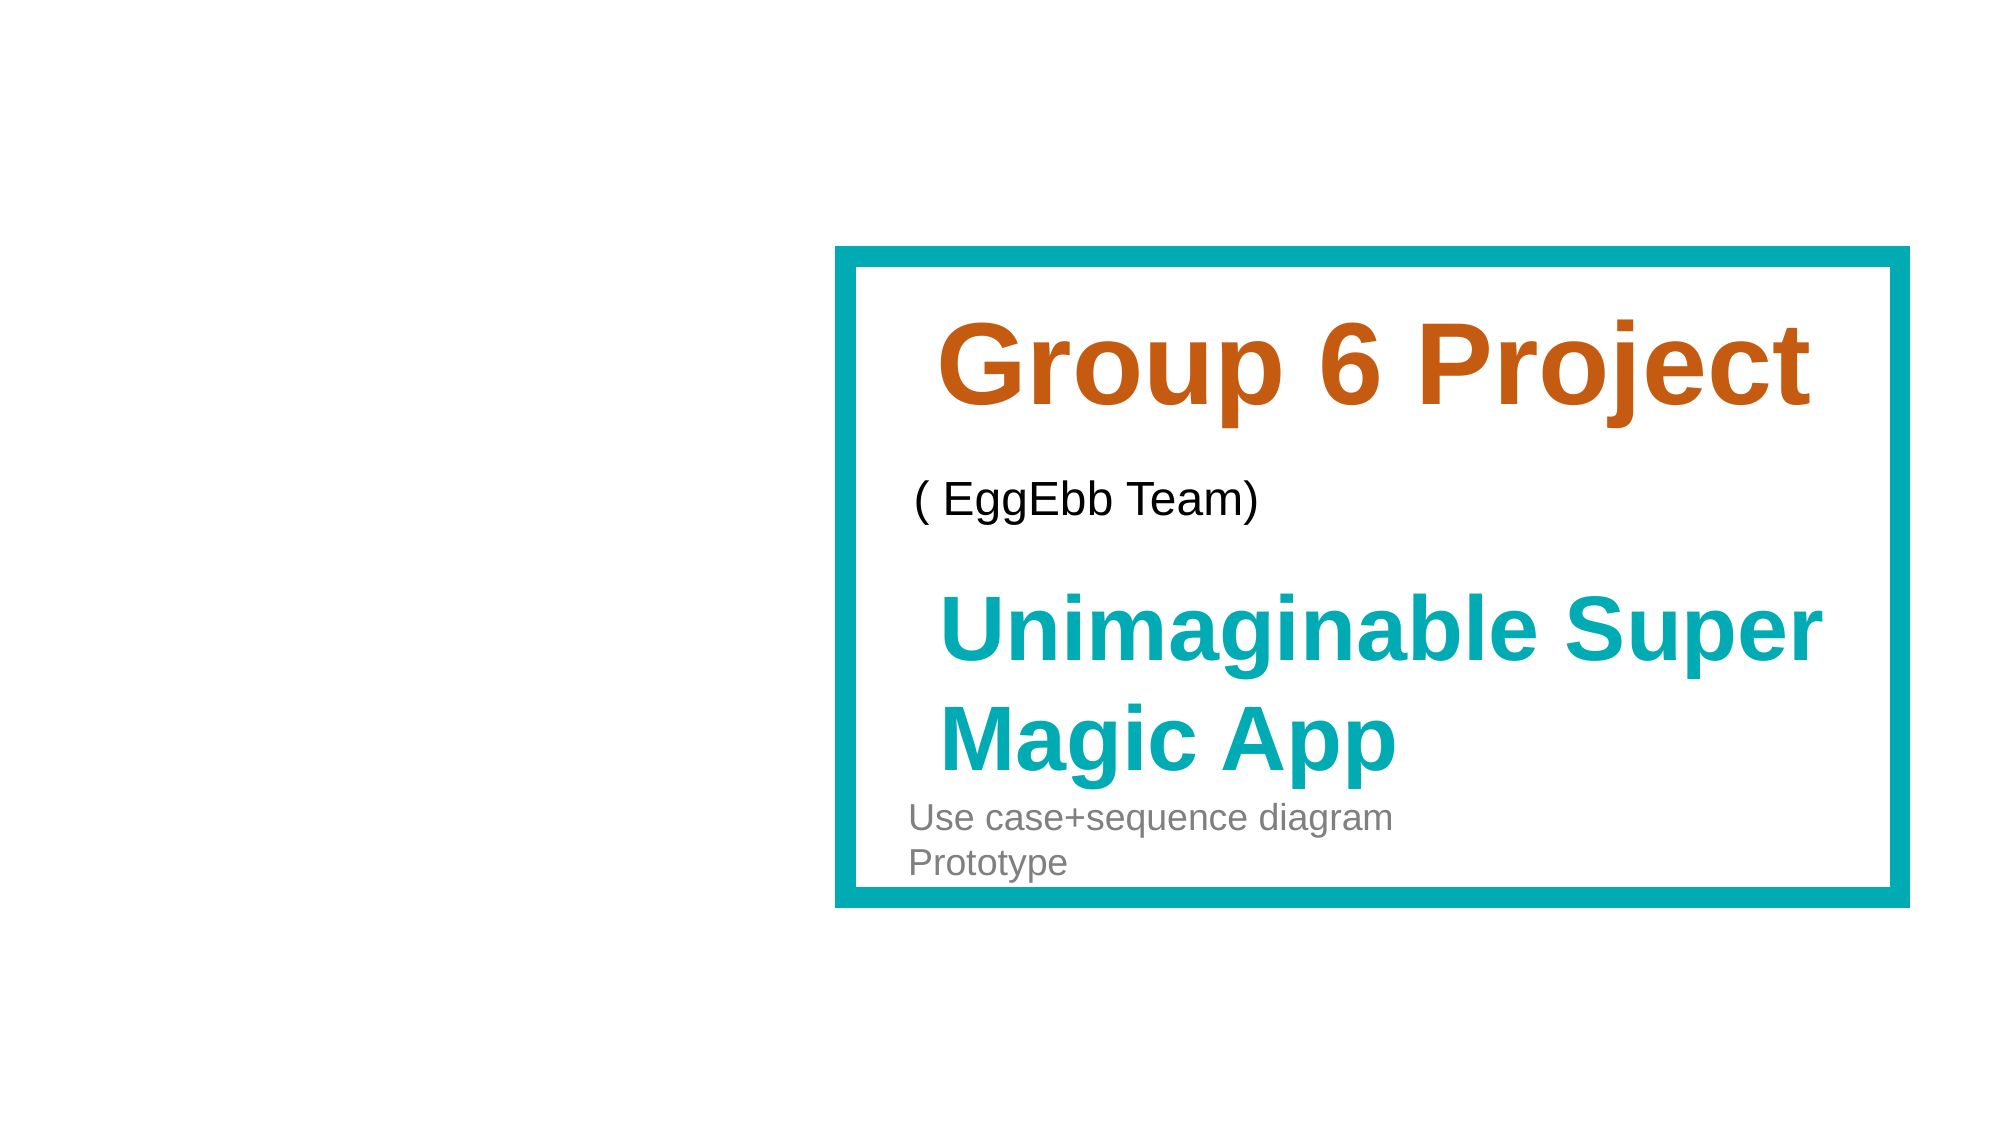

Group 6 Project
 ( EggEbb Team)
Unimaginable Super
Magic App
Use case+sequence diagram
Prototype